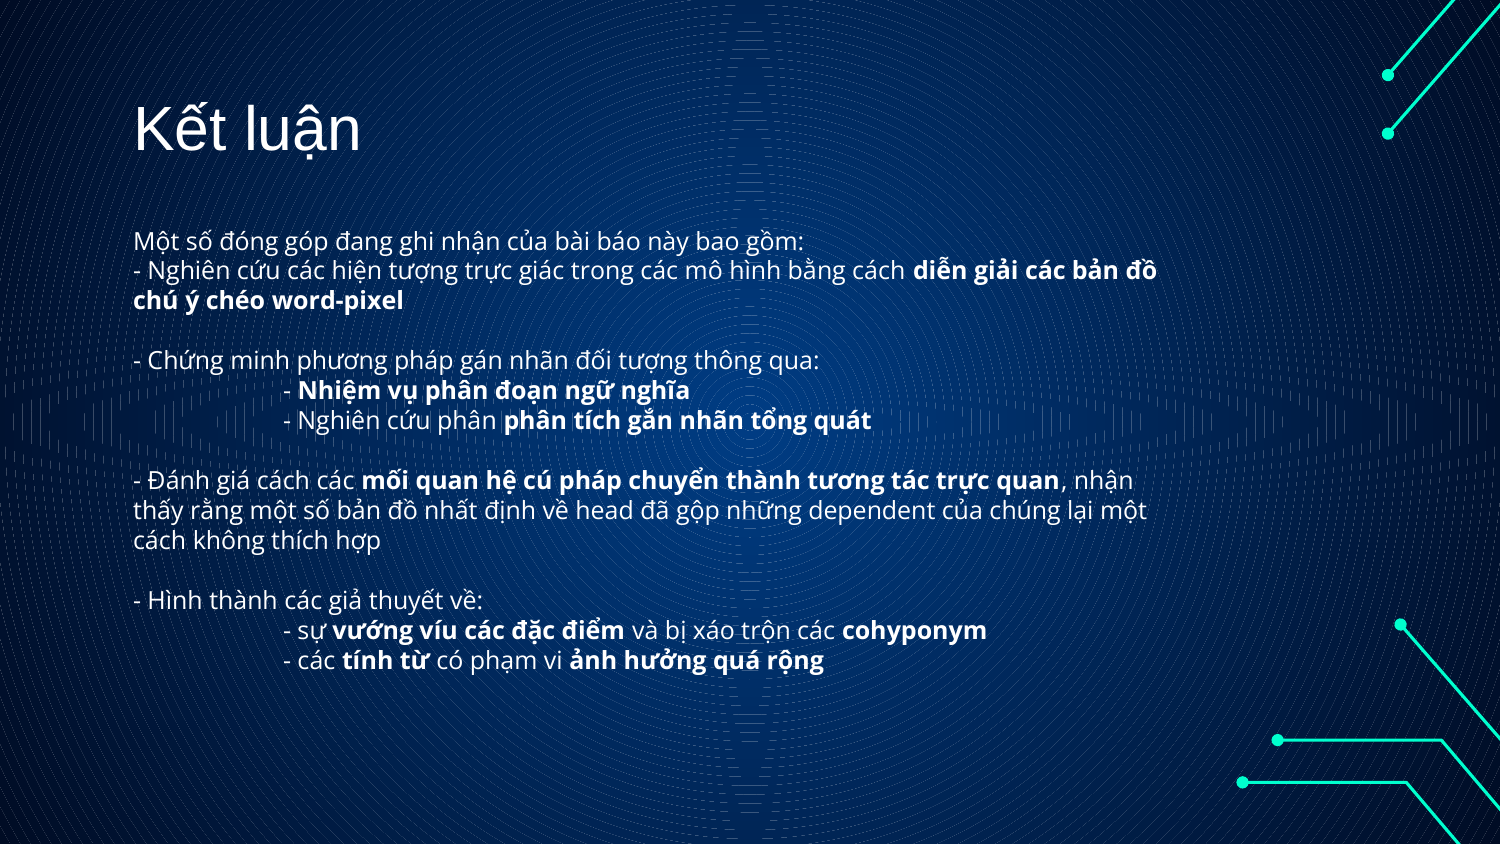

# Kết luận
Một số đóng góp đang ghi nhận của bài báo này bao gồm:
- Nghiên cứu các hiện tượng trực giác trong các mô hình bằng cách diễn giải các bản đồ chú ý chéo word-pixel

- Chứng minh phương pháp gán nhãn đối tượng thông qua:
	- Nhiệm vụ phân đoạn ngữ nghĩa
	- Nghiên cứu phân phân tích gắn nhãn tổng quát

- Đánh giá cách các mối quan hệ cú pháp chuyển thành tương tác trực quan, nhận thấy rằng một số bản đồ nhất định về head đã gộp những dependent của chúng lại một cách không thích hợp

- Hình thành các giả thuyết về:
	- sự vướng víu các đặc điểm và bị xáo trộn các cohyponym
	- các tính từ có phạm vi ảnh hưởng quá rộng